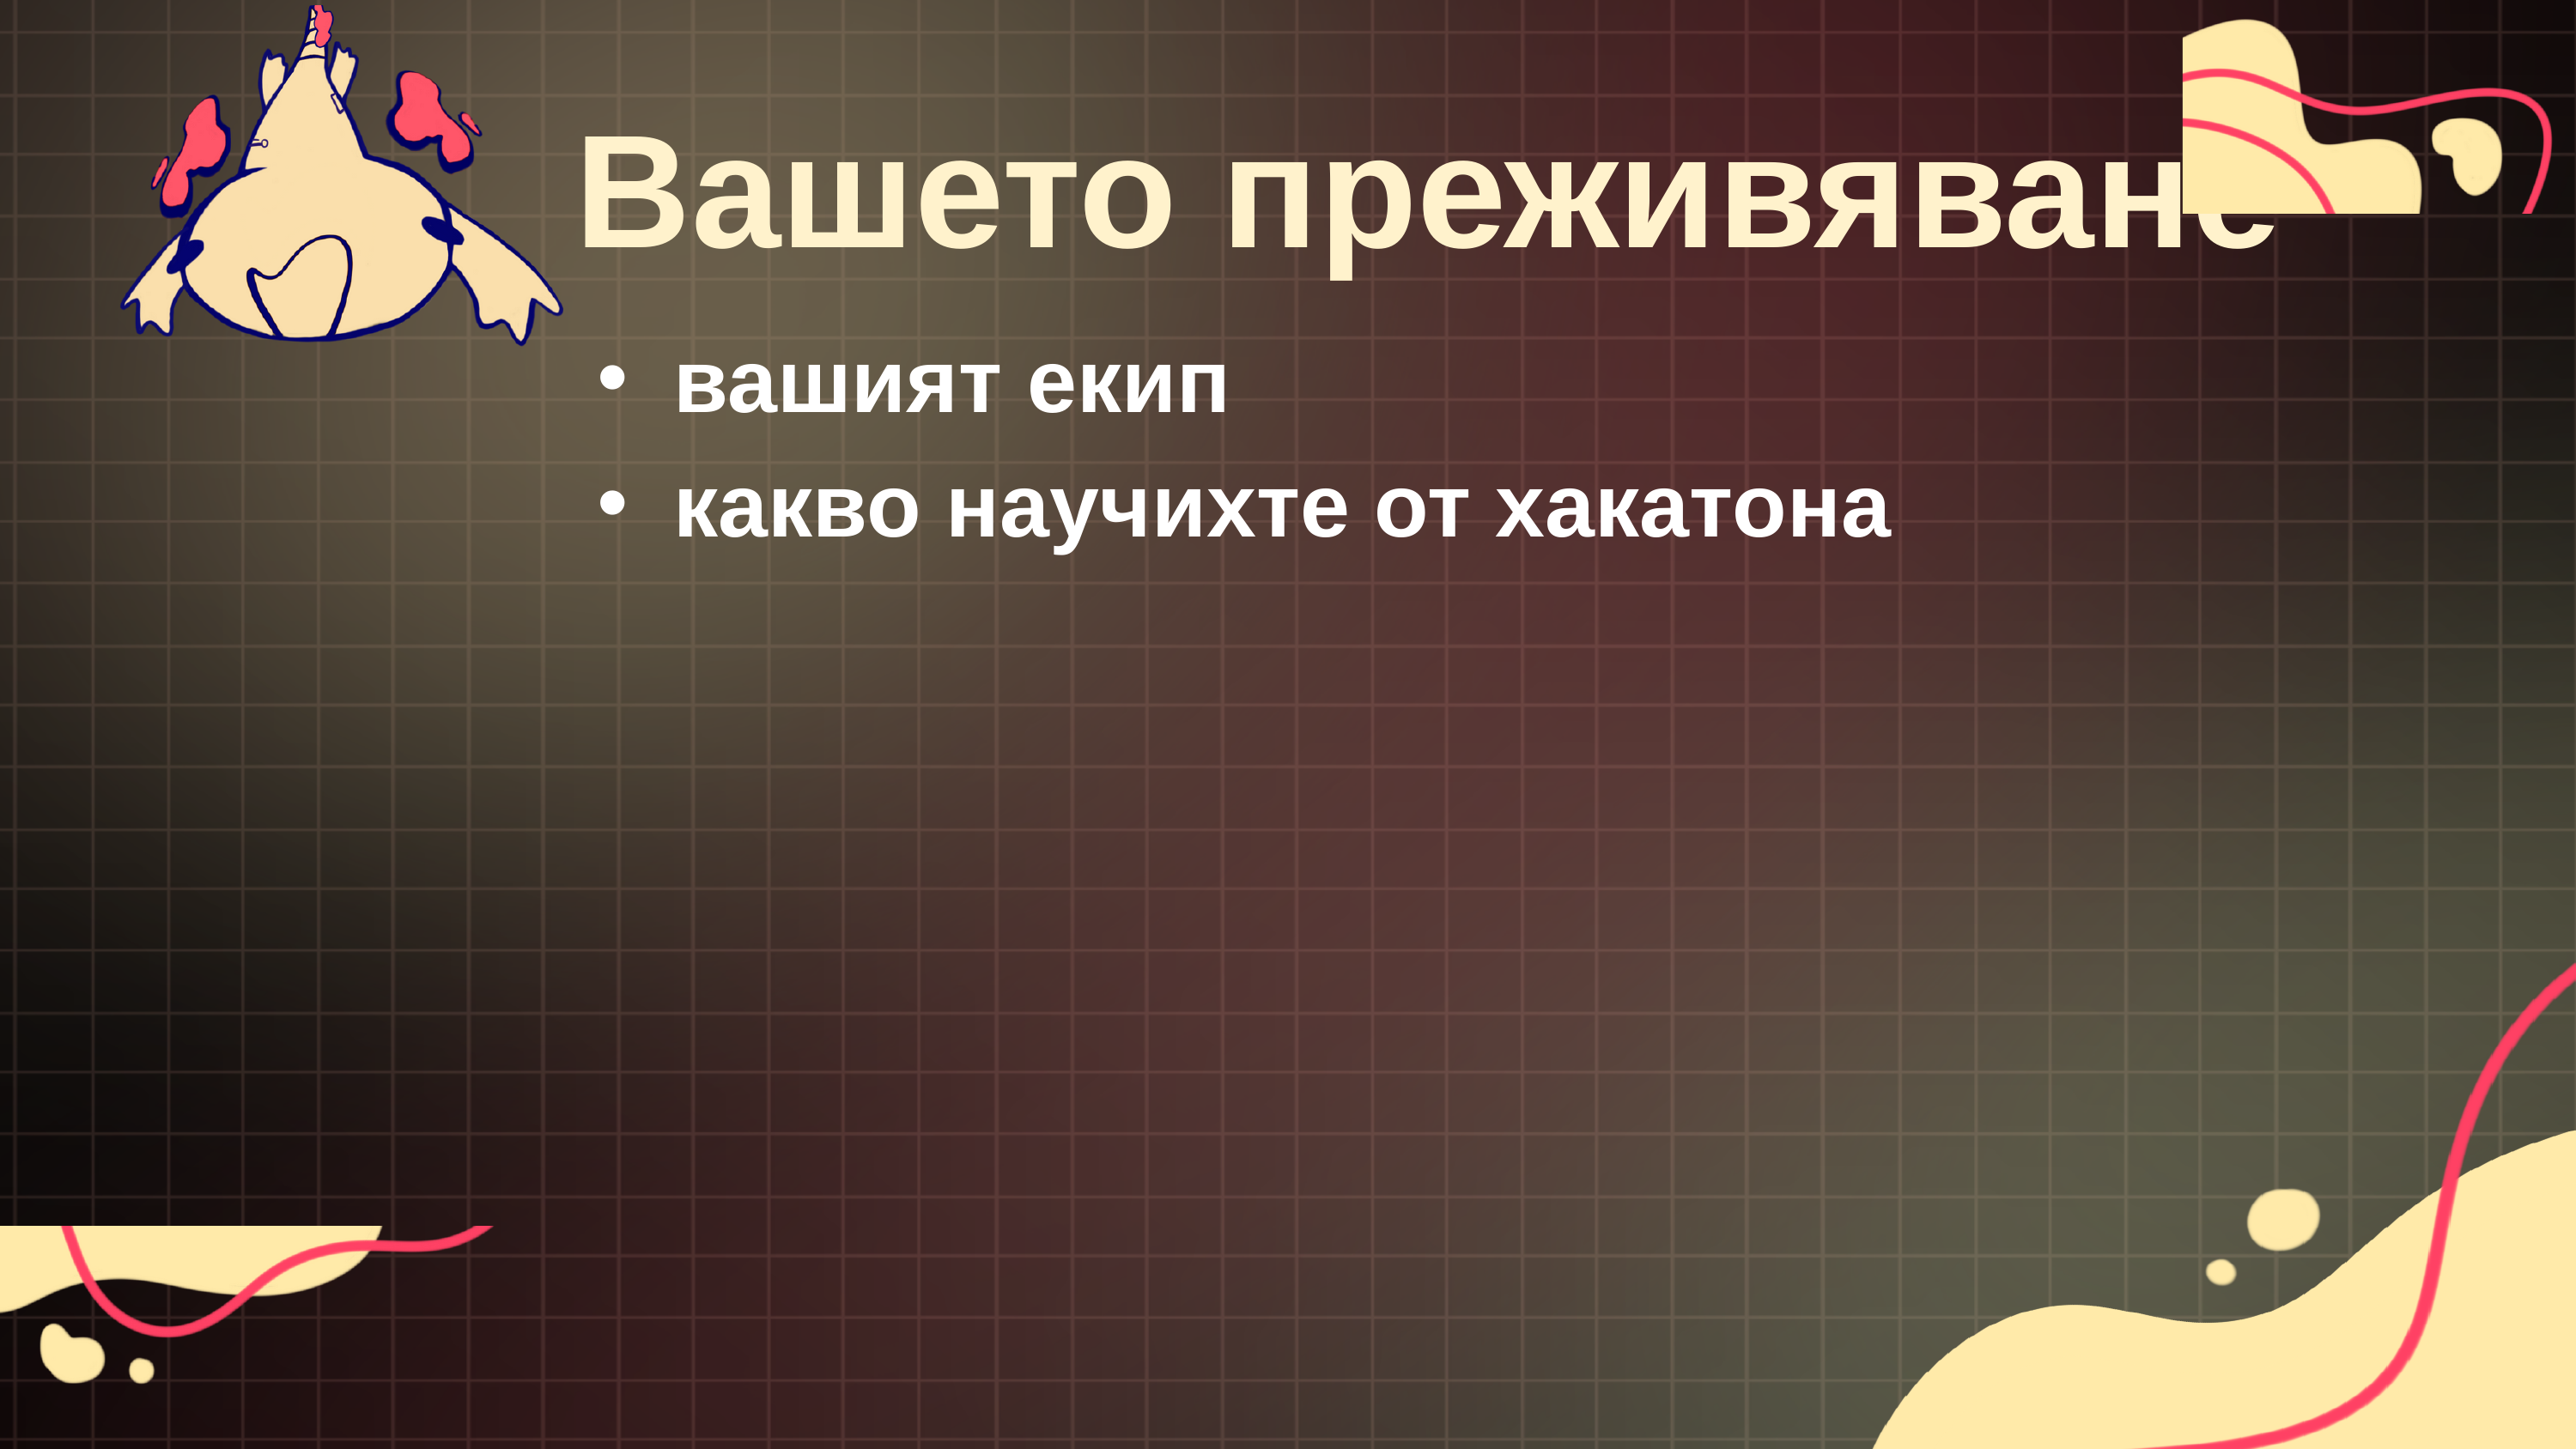

Вашето преживяване
вашият екип
какво научихте от хакатона